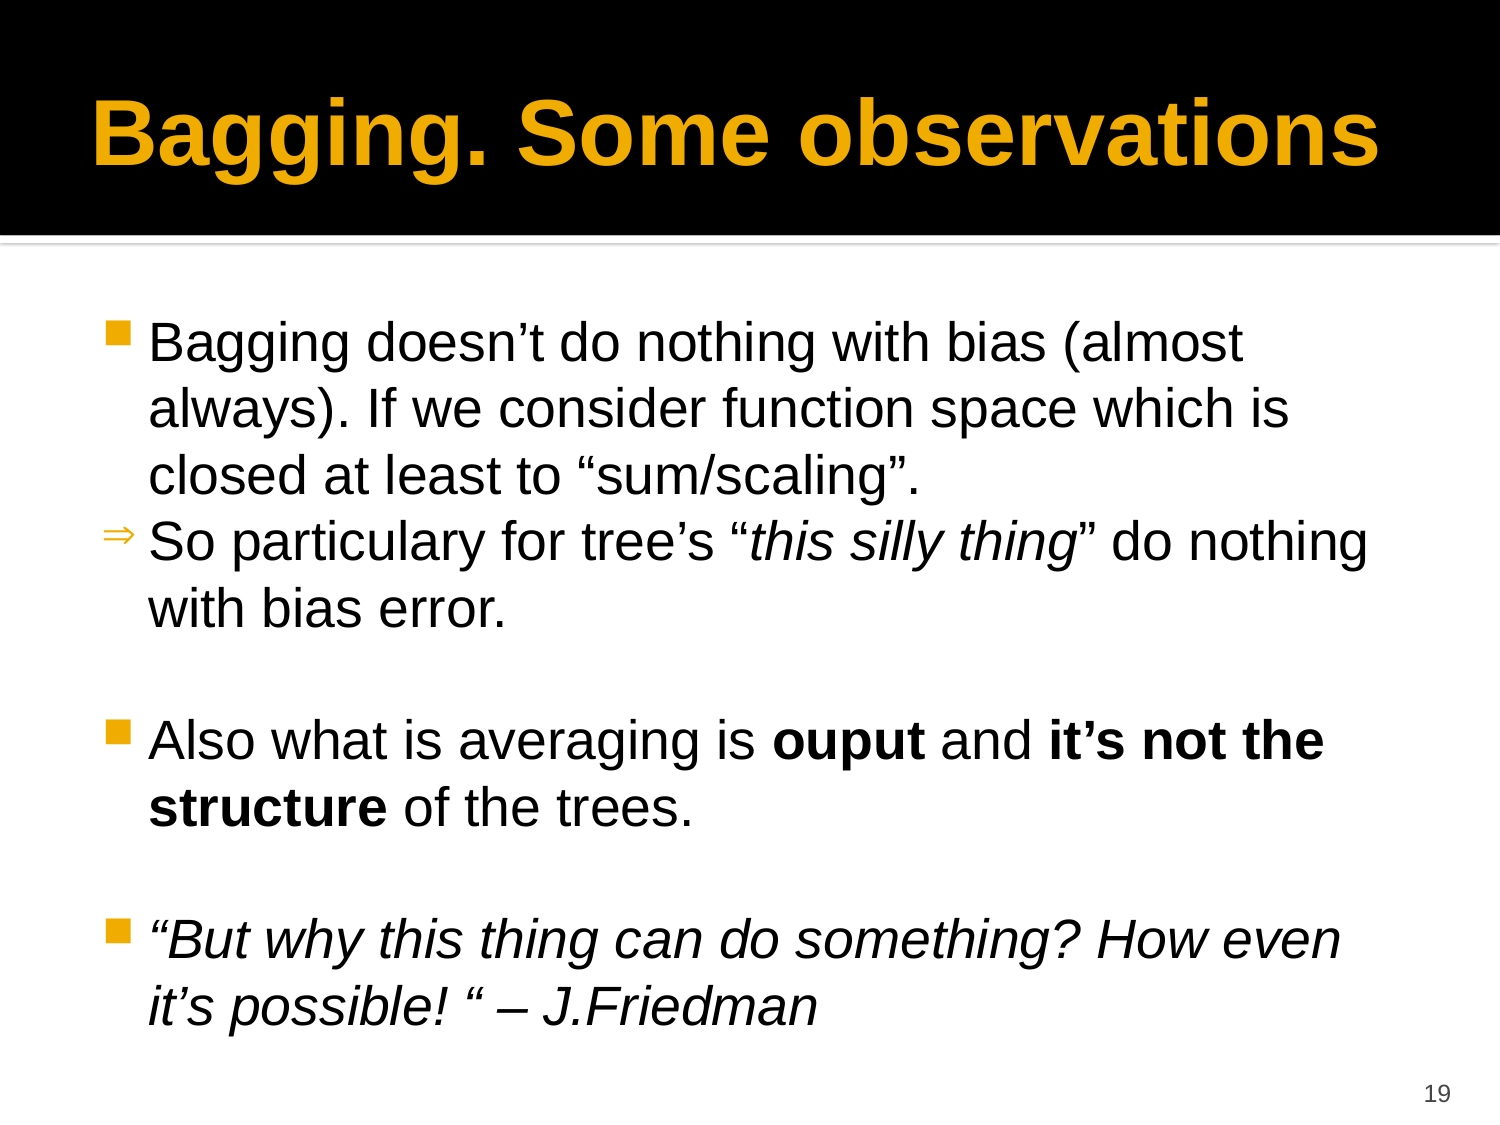

# Bagging. Some observations
Bagging doesn’t do nothing with bias (almost always). If we consider function space which is closed at least to “sum/scaling”.
So particulary for tree’s “this silly thing” do nothing with bias error.

Also what is averaging is ouput and it’s not the structure of the trees.

“But why this thing can do something? How even it’s possible! “ – J.Friedman

19